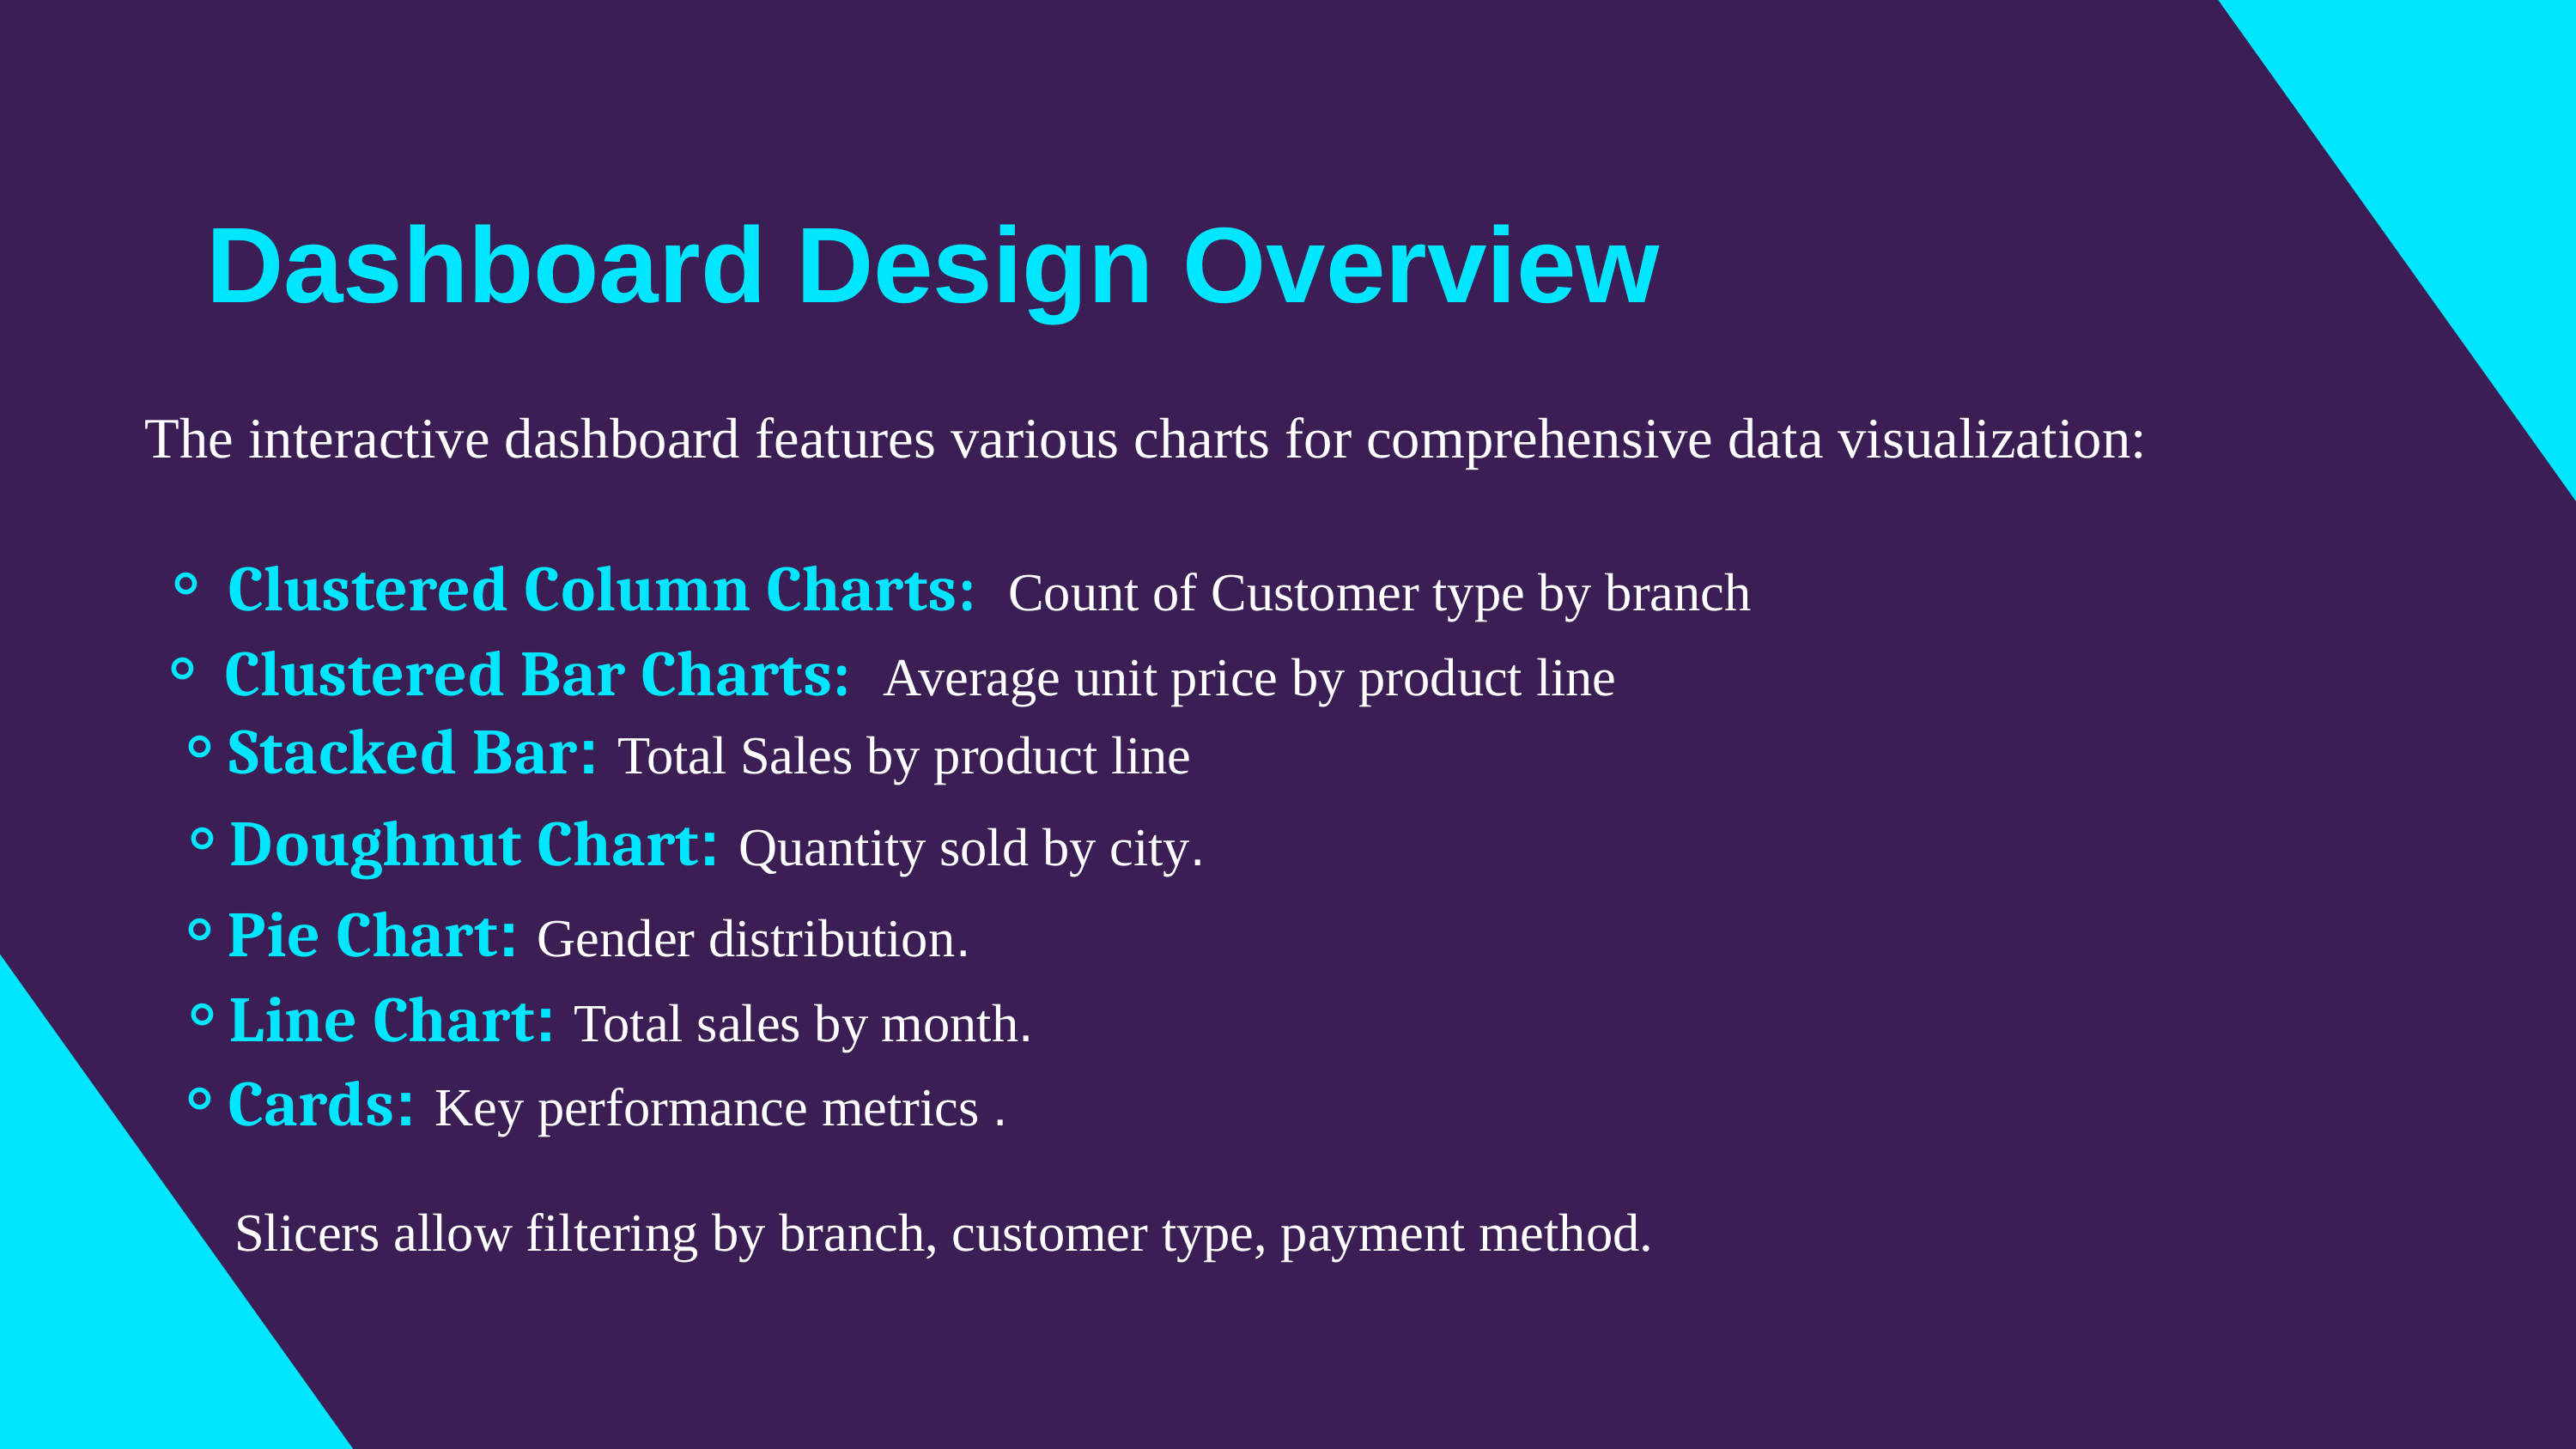

Dashboard Design Overview
The interactive dashboard features various charts for comprehensive data visualization:
 Clustered Column Charts:  Count of Customer type by branch
 Clustered Bar Charts:  Average unit price by product line
Stacked Bar: Total Sales by product line
Doughnut Chart: Quantity sold by city.
Pie Chart: Gender distribution.

Line Chart: Total sales by month.
Cards: Key performance metrics .
Slicers allow filtering by branch, customer type, payment method.